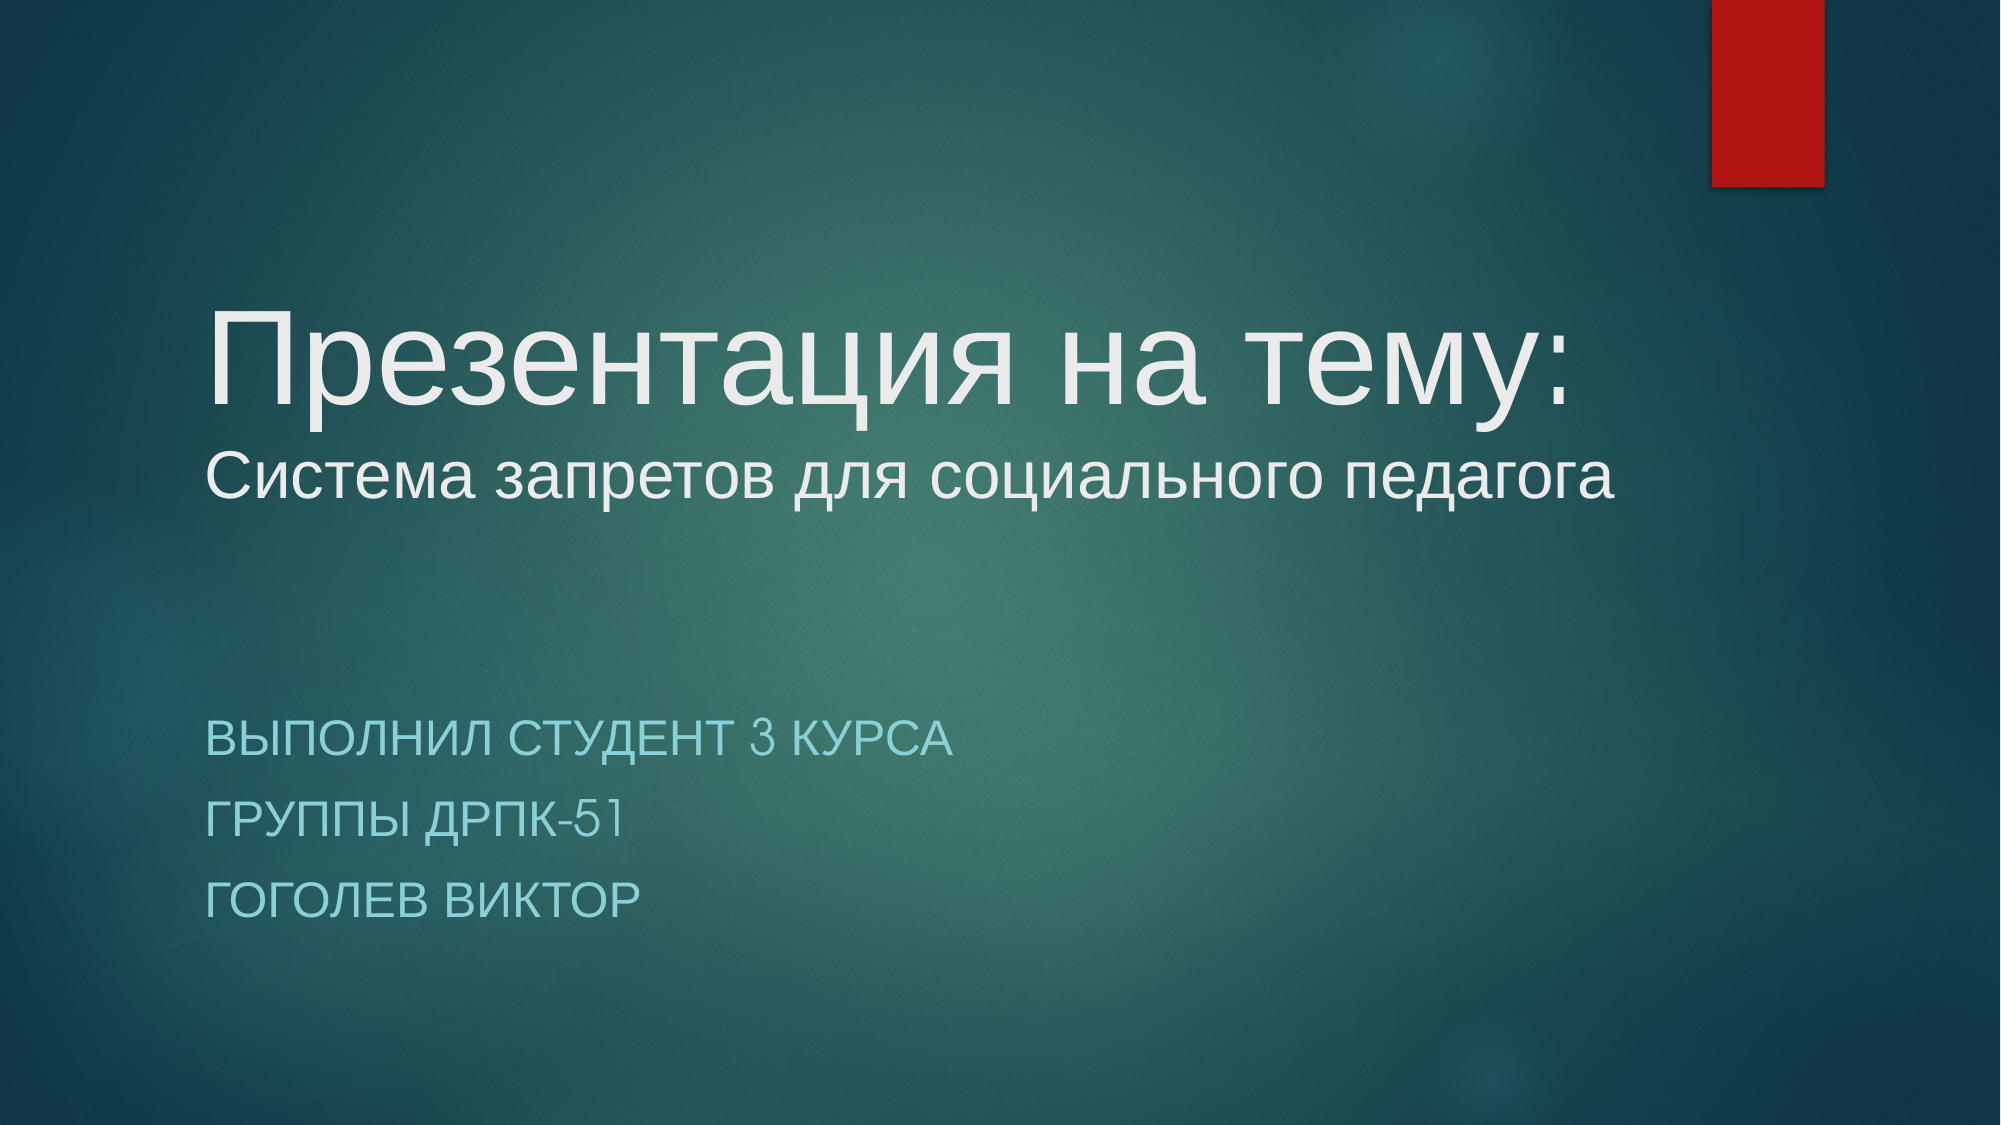

# Презентация на тему: Система запретов для социального педагога
Выполнил студент 3 курса
Группы ДРПК-51
Гоголев Виктор